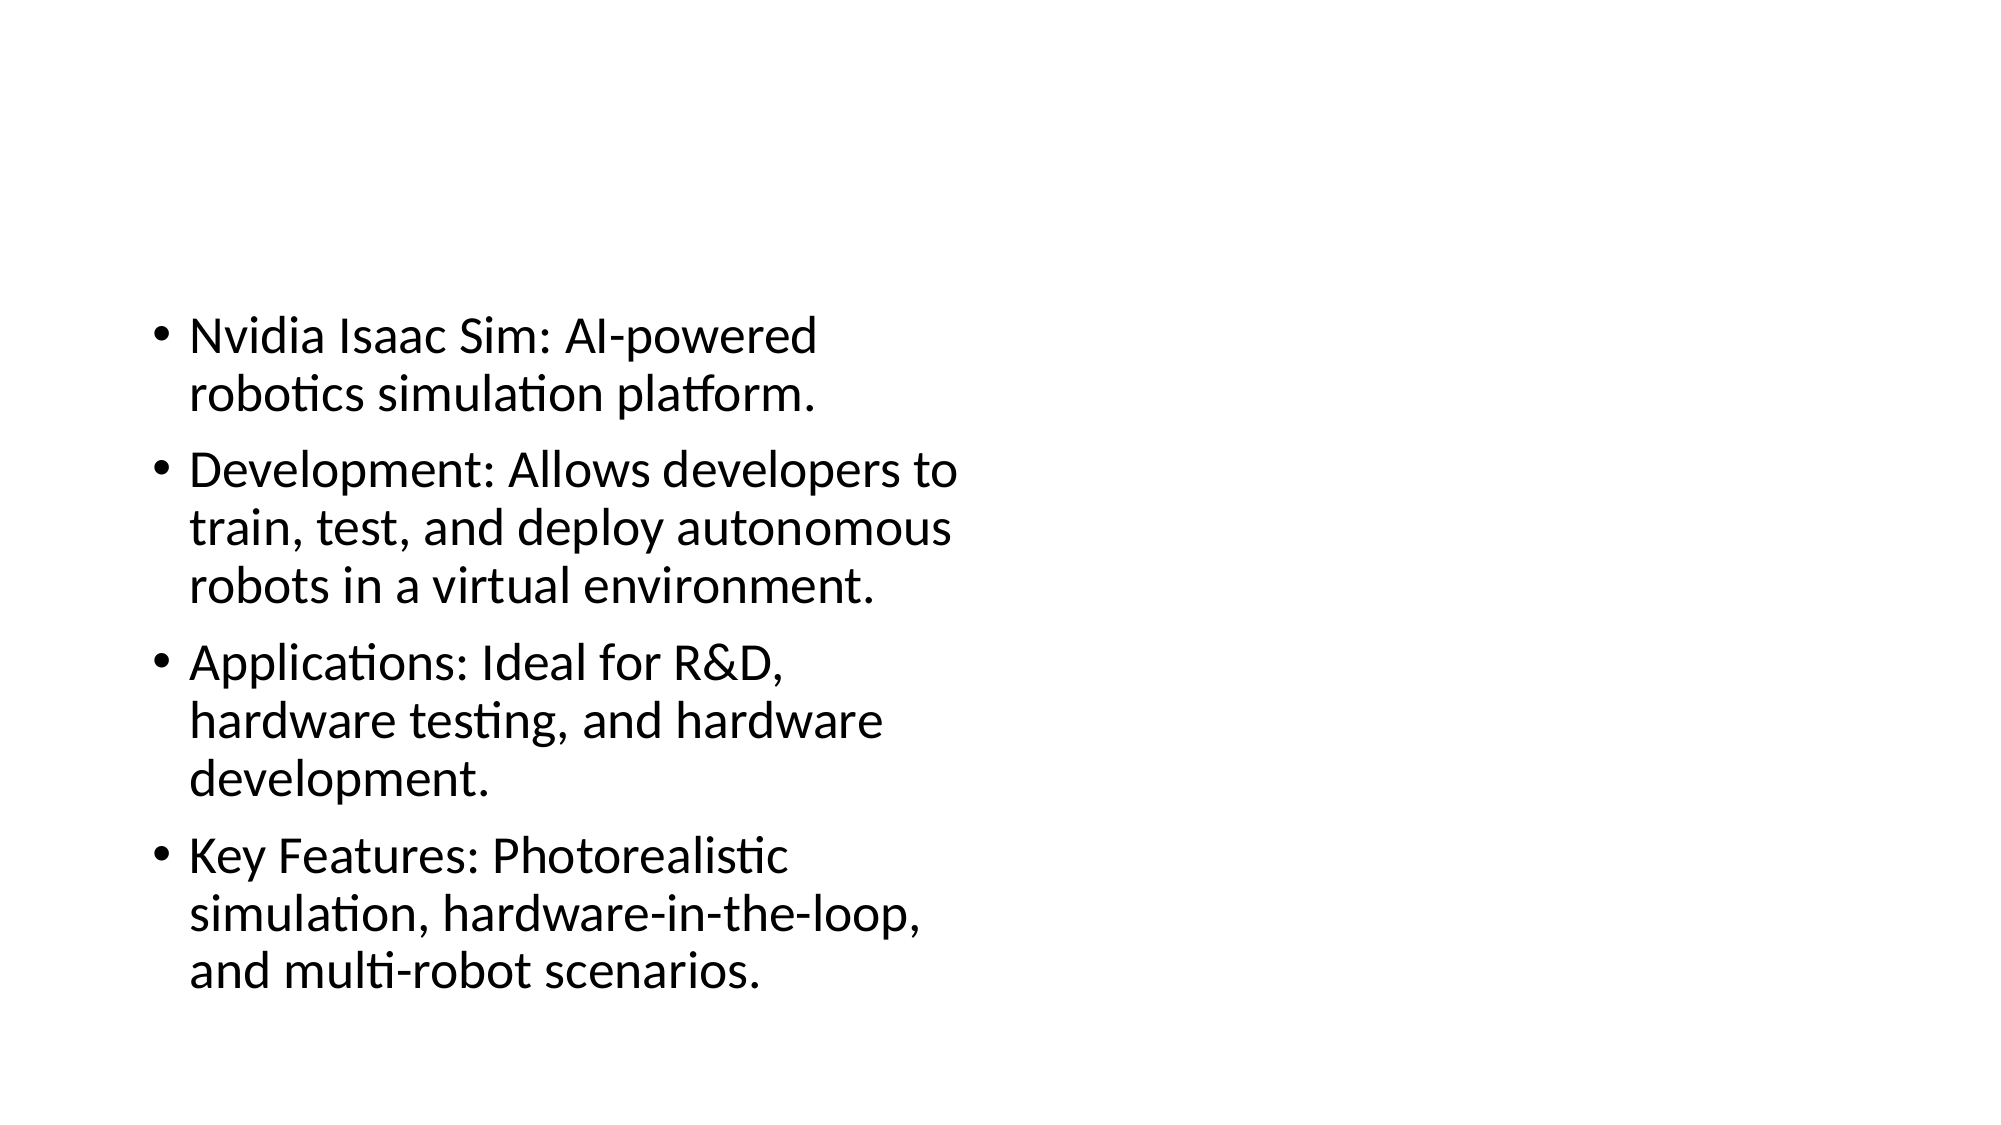

Nvidia Isaac Sim: AI-powered robotics simulation platform.
Development: Allows developers to train, test, and deploy autonomous robots in a virtual environment.
Applications: Ideal for R&D, hardware testing, and hardware development.
Key Features: Photorealistic simulation, hardware-in-the-loop, and multi-robot scenarios.